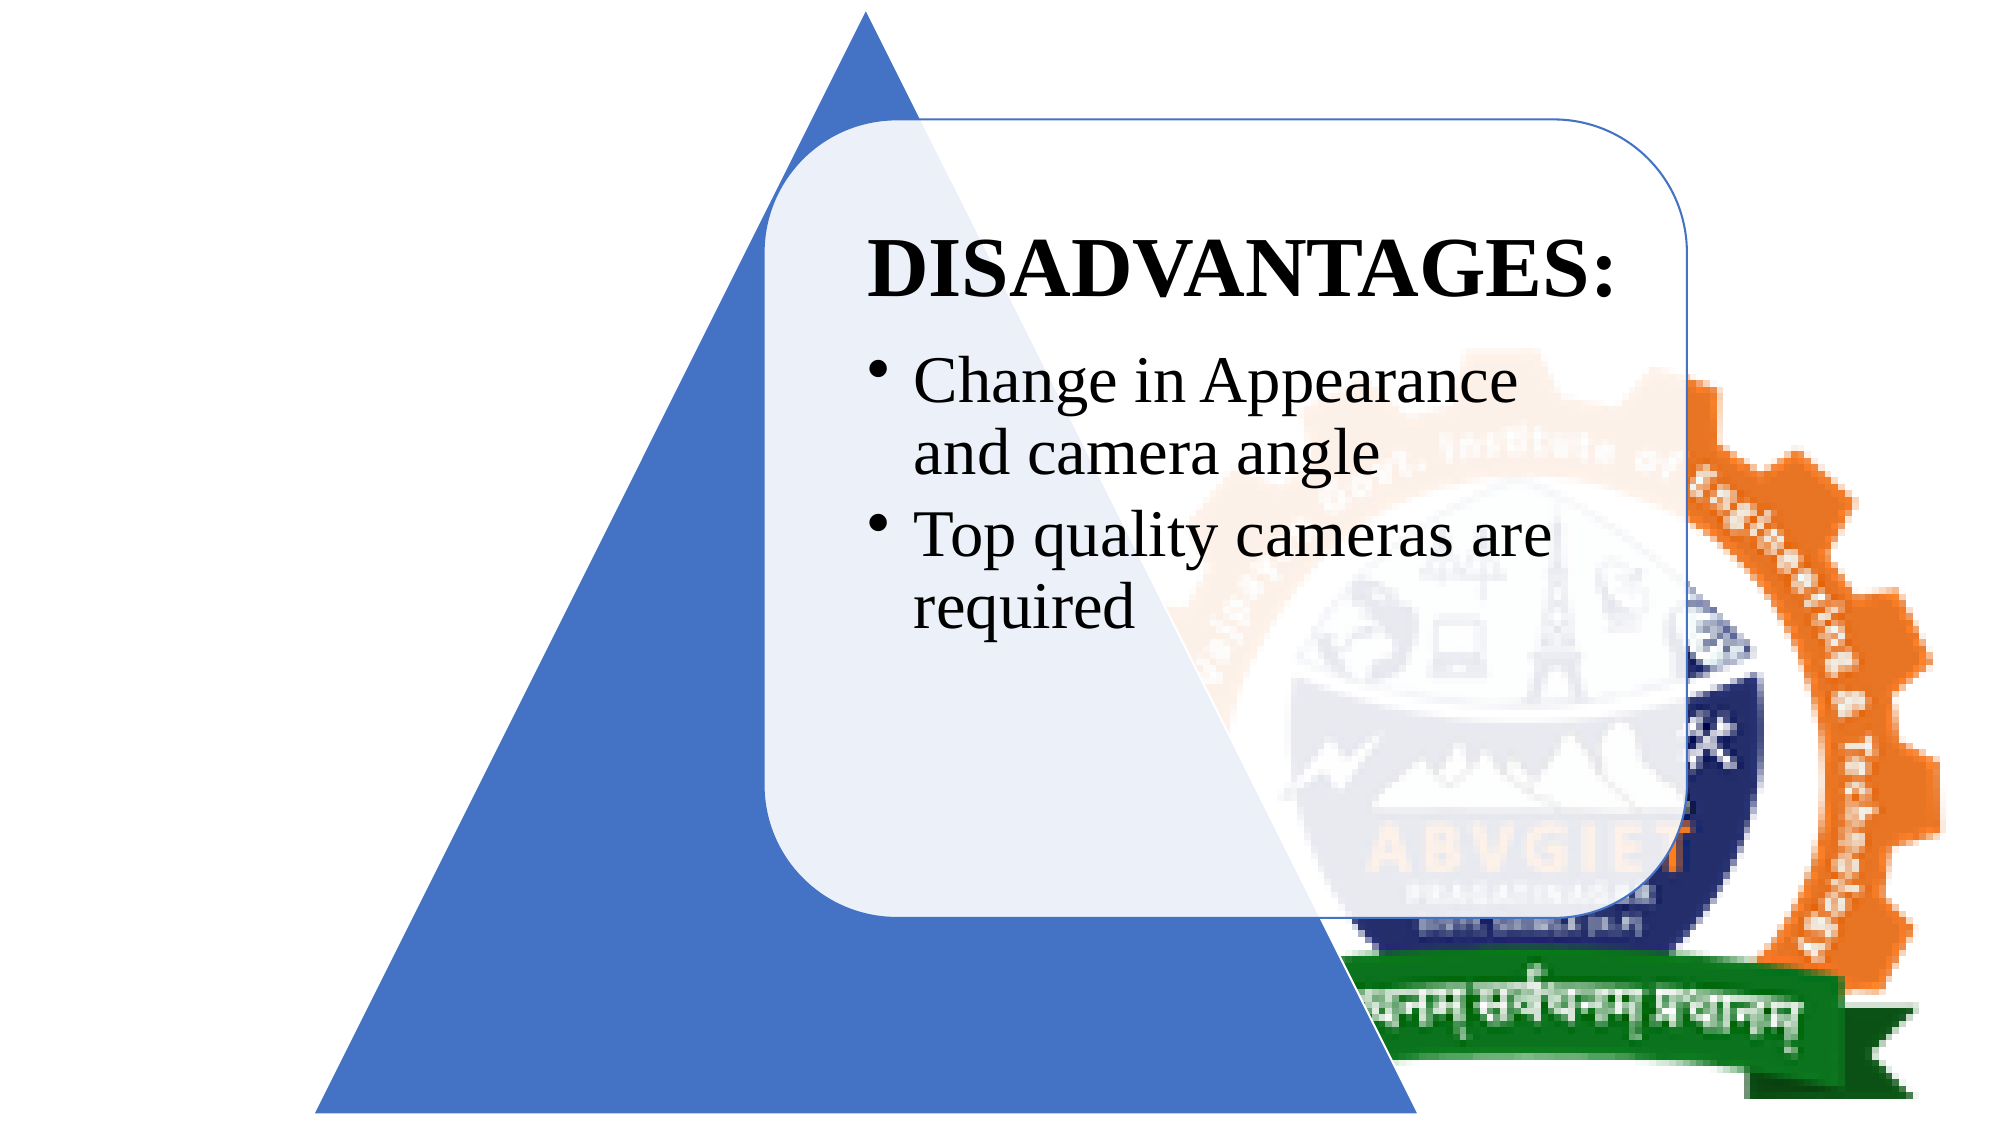

DISADVANTAGES:
Change in Appearance and camera angle
Top quality cameras are required